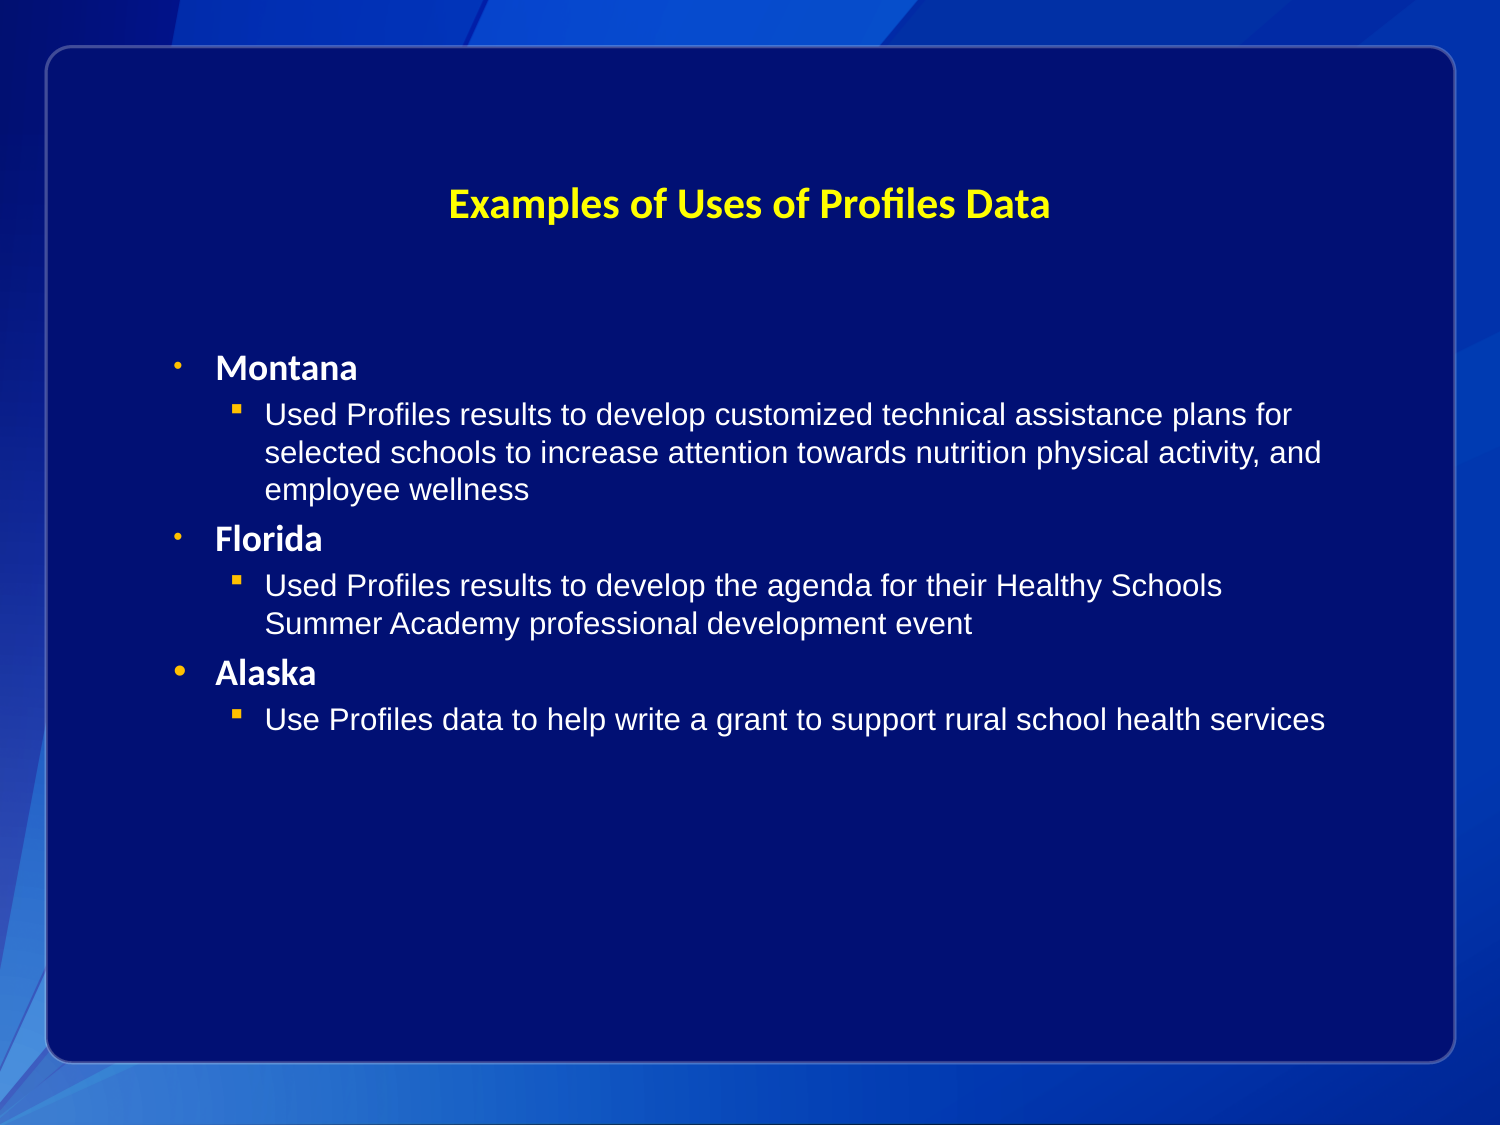

# Examples of Uses of Profiles Data
Montana
Used Profiles results to develop customized technical assistance plans for selected schools to increase attention towards nutrition physical activity, and employee wellness
Florida
Used Profiles results to develop the agenda for their Healthy Schools Summer Academy professional development event
Alaska
Use Profiles data to help write a grant to support rural school health services